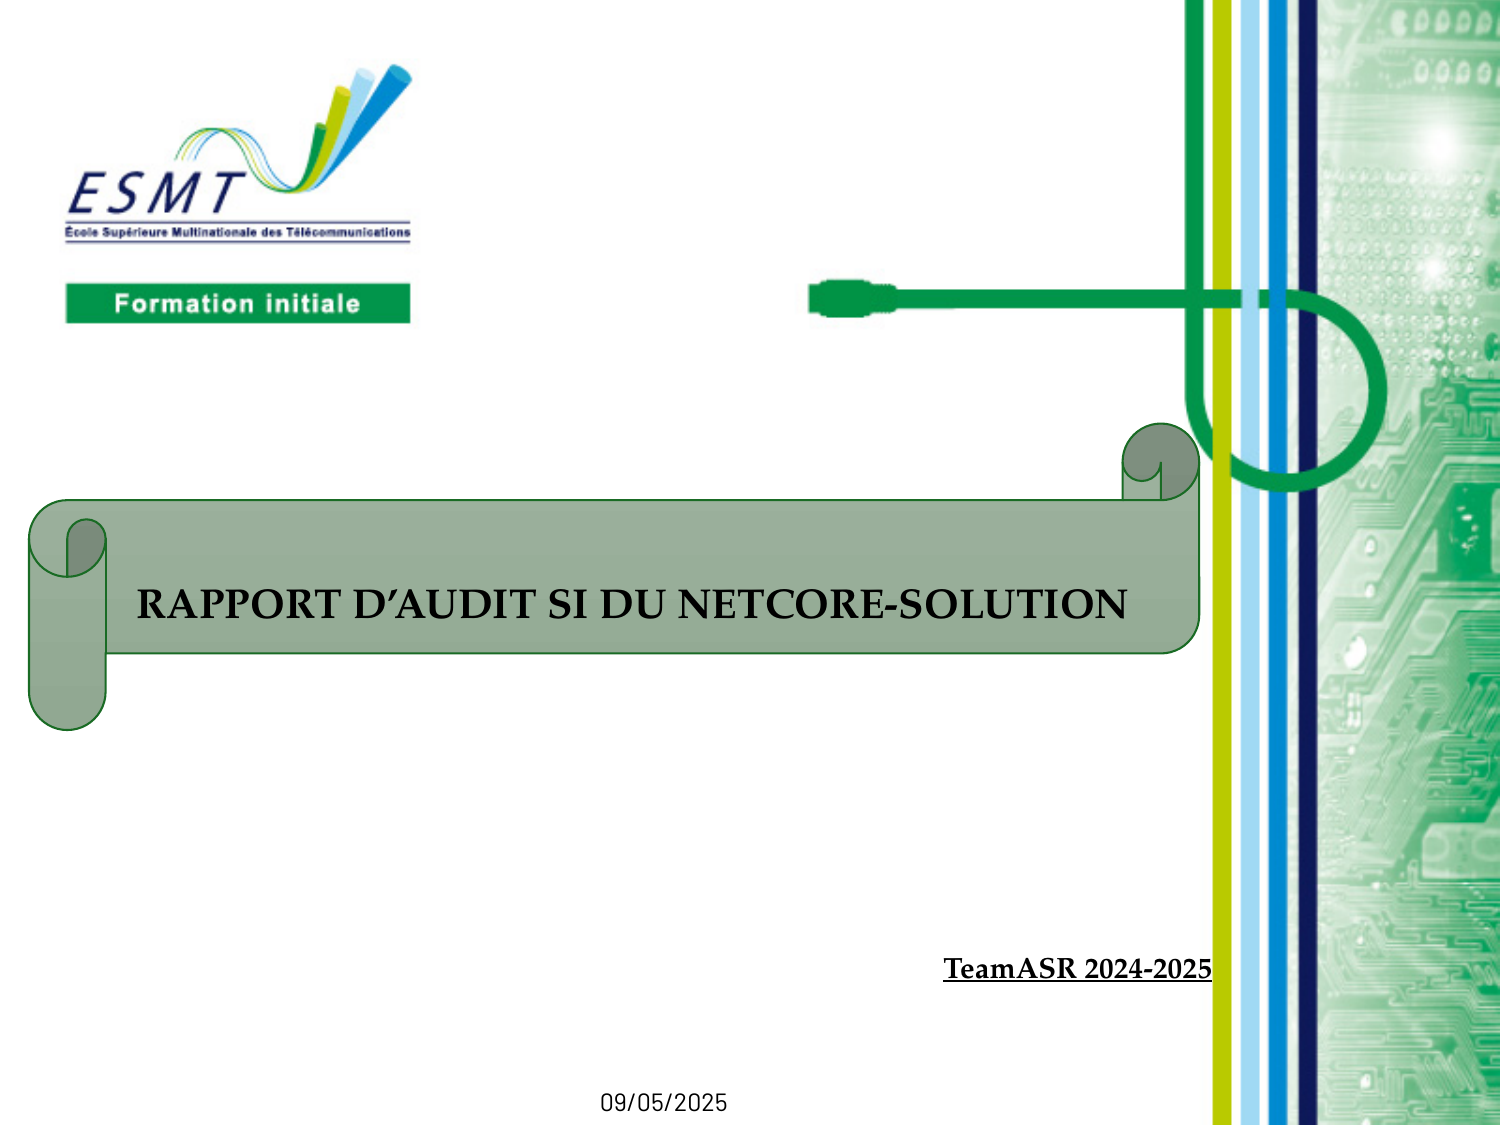

RAPPORT D’AUDIT SI DU NETCORE-SOLUTION

TeamASR 2024-2025

09/05/2025